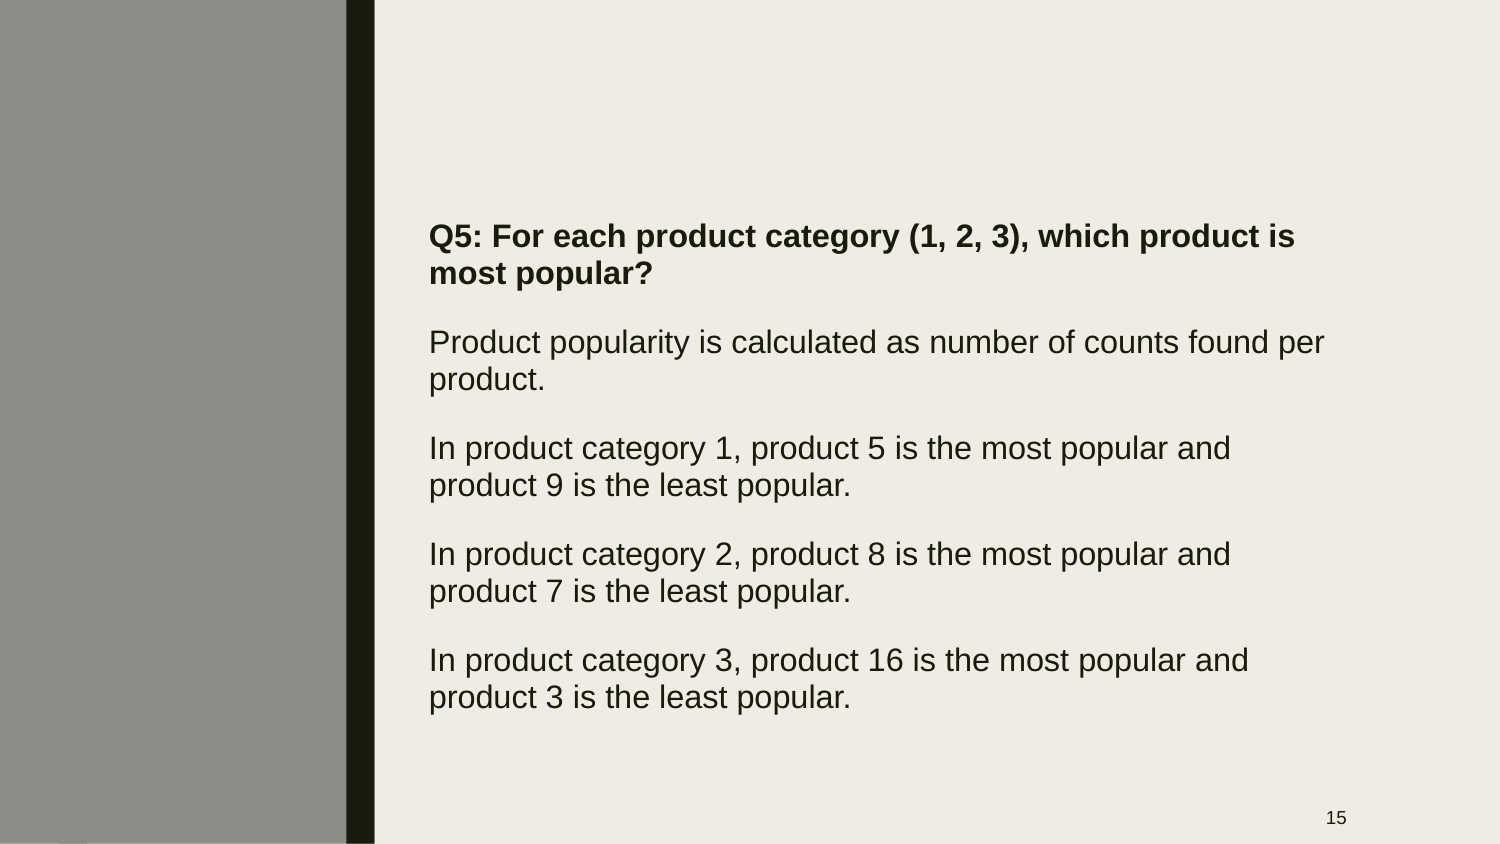

#

Q5: For each product category (1, 2, 3), which product is most popular?
Product popularity is calculated as number of counts found per product.
In product category 1, product 5 is the most popular and product 9 is the least popular.
In product category 2, product 8 is the most popular and product 7 is the least popular.
In product category 3, product 16 is the most popular and product 3 is the least popular.
15